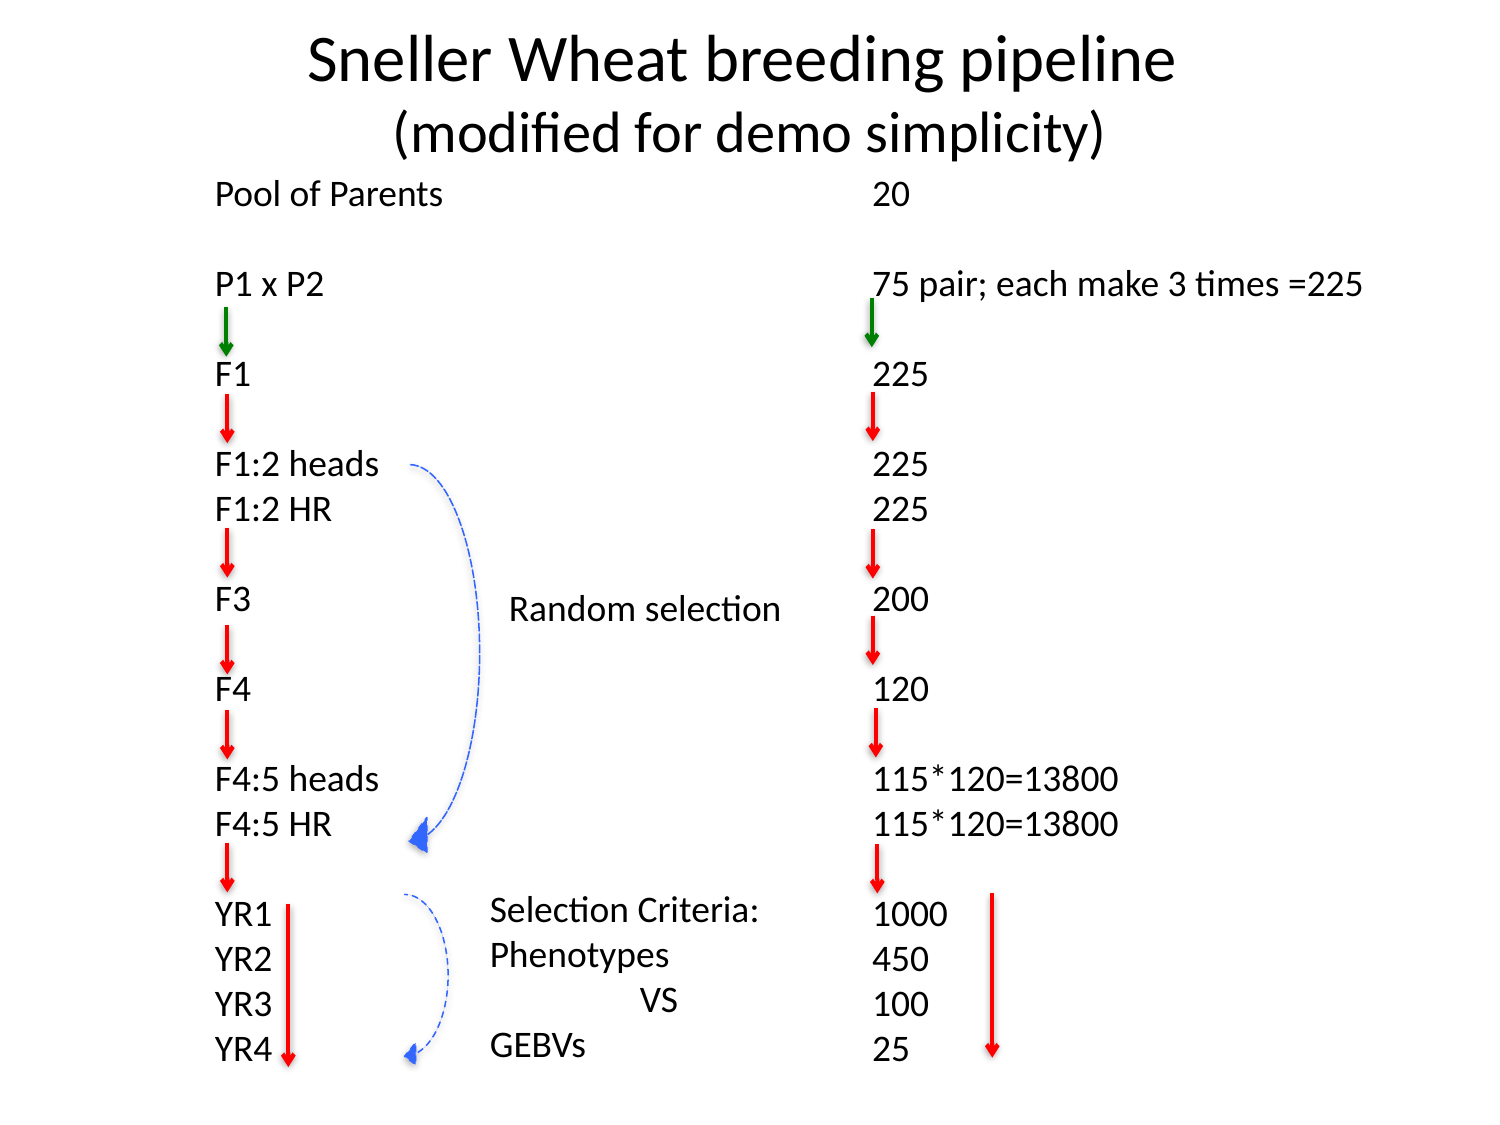

# Sneller Wheat breeding pipeline (modified for demo simplicity)
Pool of Parents

P1 x P2

F1

F1:2 heads
F1:2 HR

F3

F4

F4:5 heads
F4:5 HR

YR1
YR2
YR3
YR4

20

75 pair; each make 3 times =225

225

225
225

200

120

115*120=13800
115*120=13800

1000
450
100
25

Random selection
Selection Criteria:
Phenotypes
	VS
GEBVs